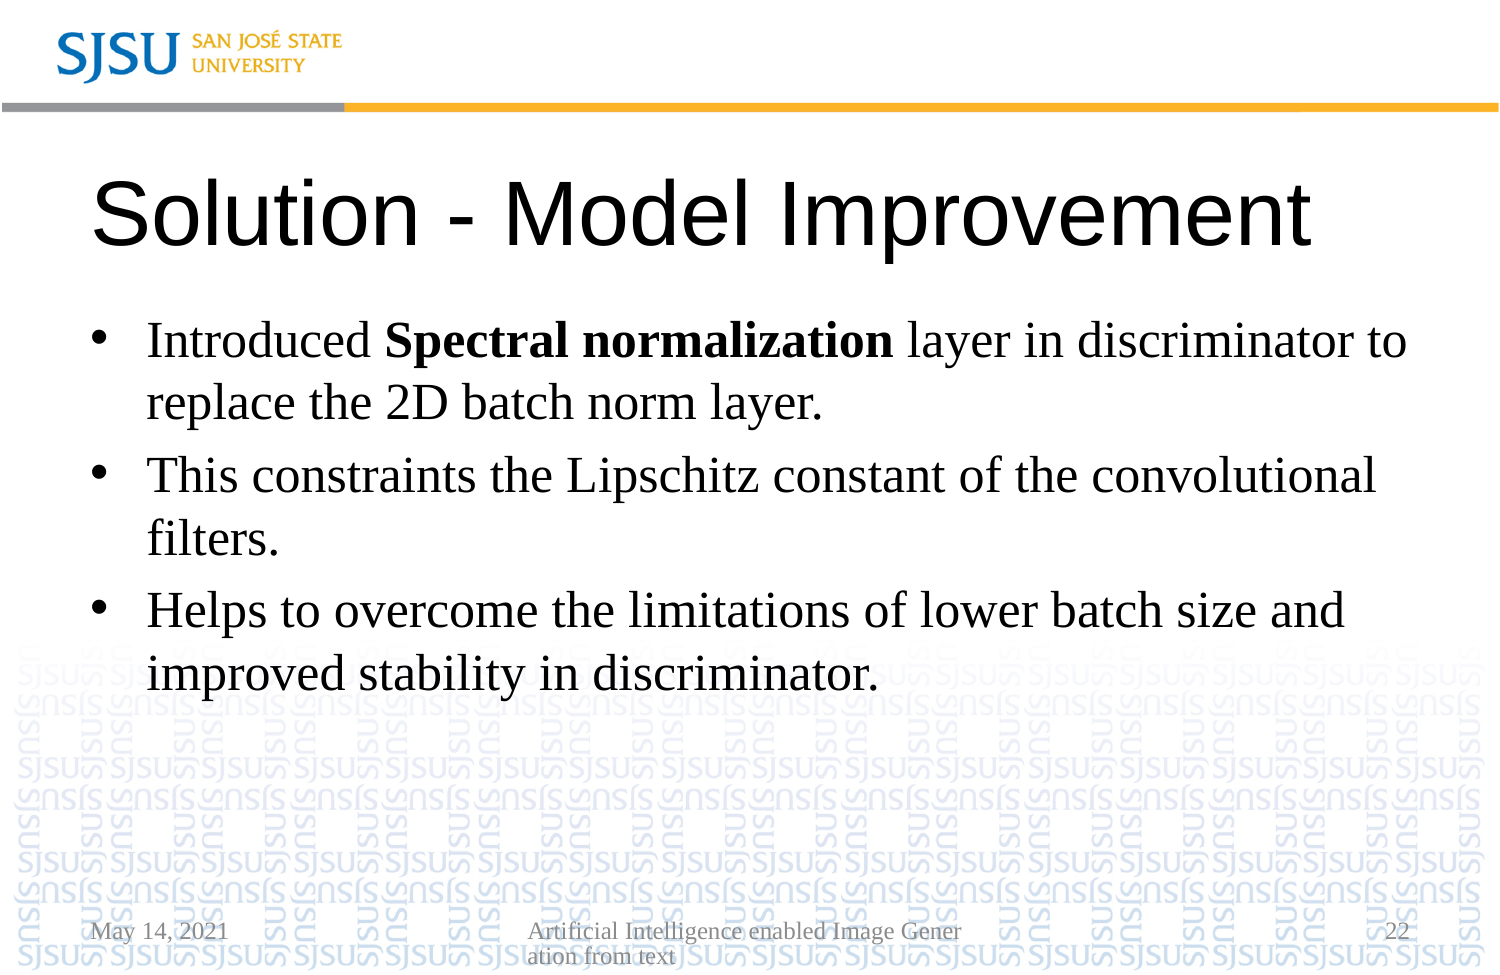

# Solution - Model Improvement
Introduced Spectral normalization layer in discriminator to replace the 2D batch norm layer.
This constraints the Lipschitz constant of the convolutional filters.
Helps to overcome the limitations of lower batch size and improved stability in discriminator.

May 14, 2021
Artificial Intelligence enabled Image Generation from text
22